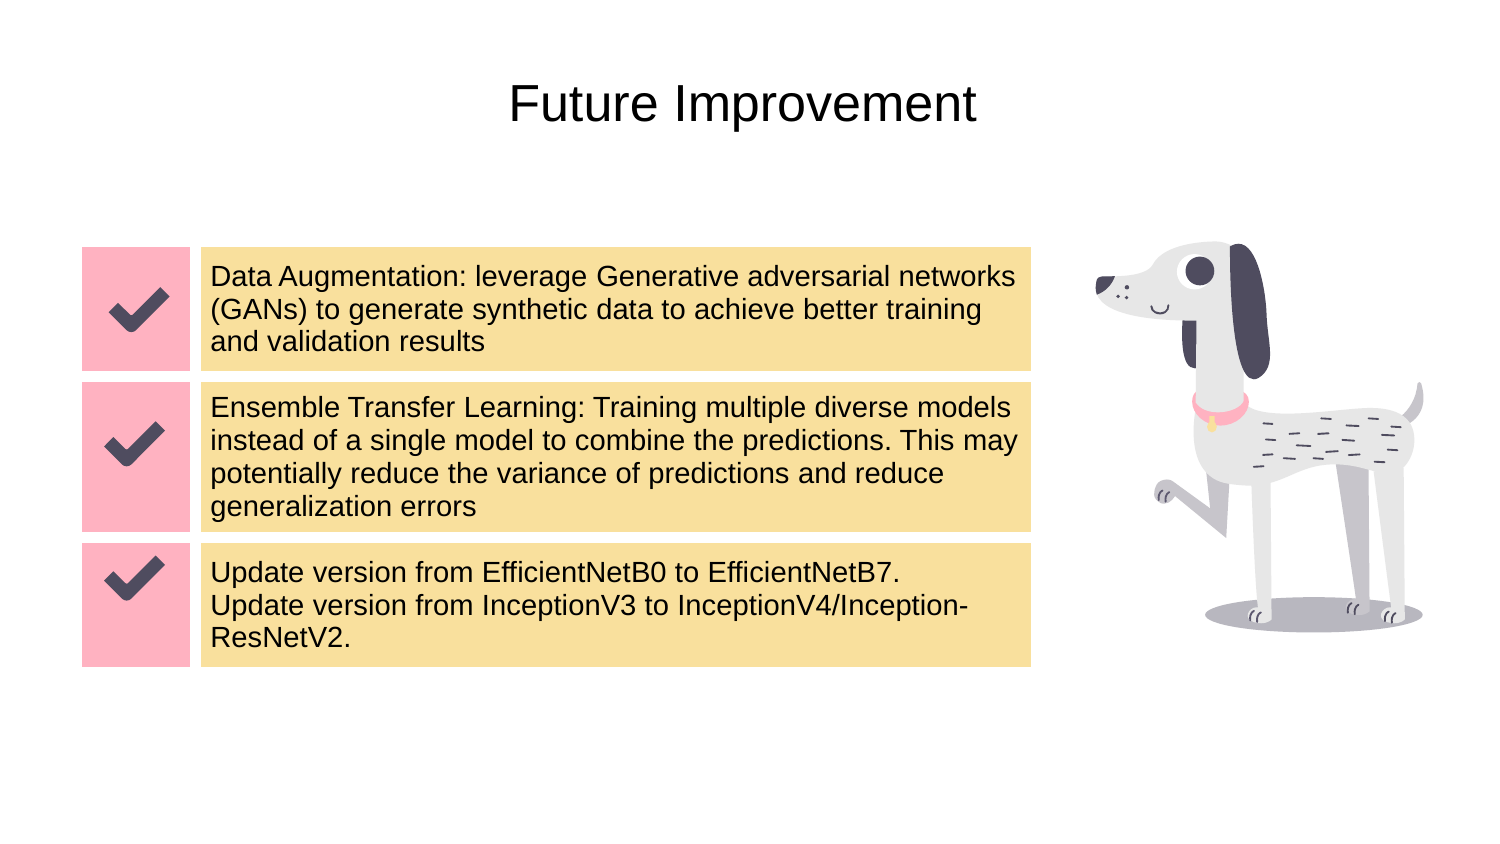

# Future Improvement

|  | Data Augmentation: leverage Generative adversarial networks (GANs) to generate synthetic data to achieve better training and validation results |
| --- | --- |
|  | Ensemble Transfer Learning: Training multiple diverse models instead of a single model to combine the predictions. This may potentially reduce the variance of predictions and reduce generalization errors |
|  | Update version from EfficientNetB0 to EfficientNetB7. Update version from InceptionV3 to InceptionV4/Inception-ResNetV2. |